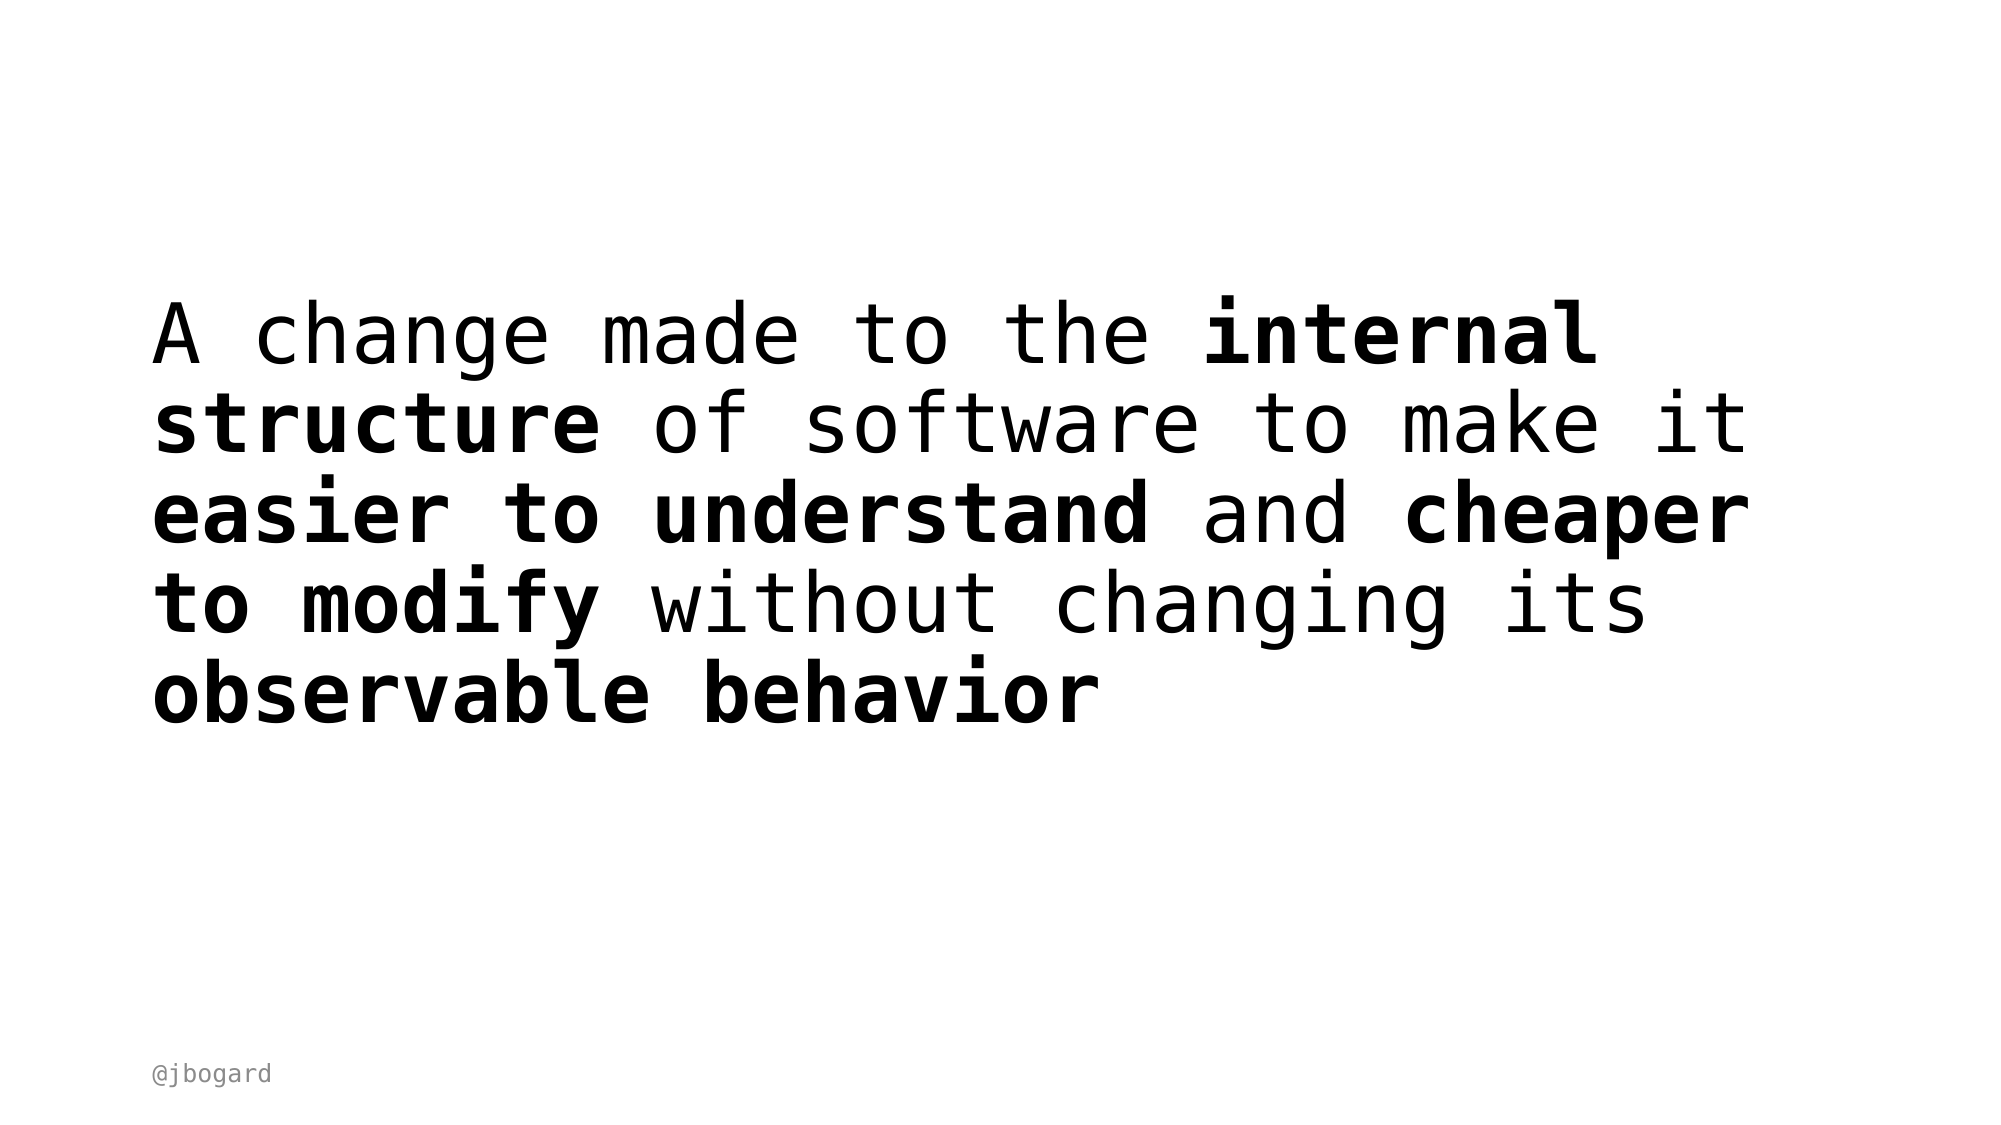

# A change made to the internal structure of software to make it easier to understand and cheaper to modify without changing its observable behavior

@jbogard